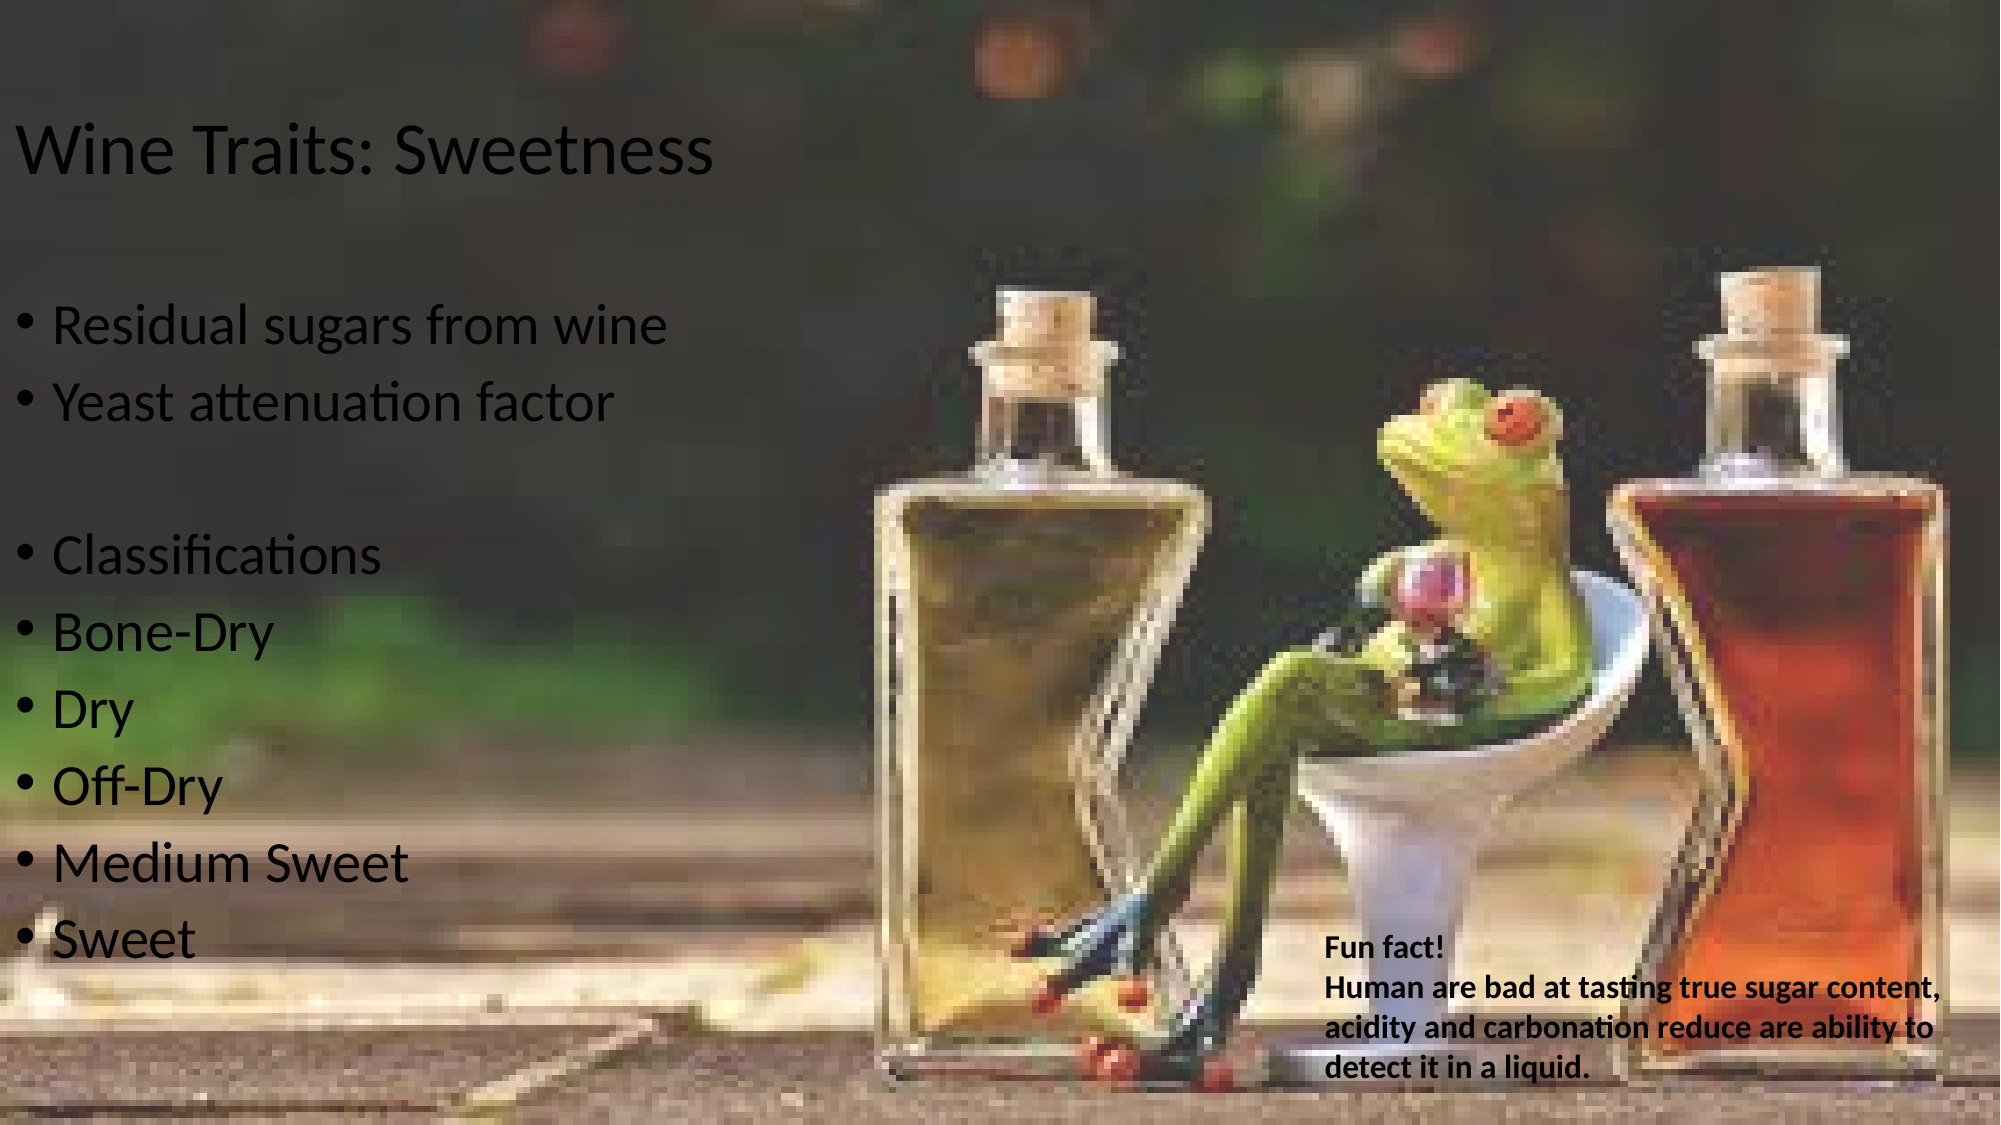

# Wine Traits: Sweetness
Residual sugars from wine
Yeast attenuation factor

Classifications
Bone-Dry
Dry
Off-Dry
Medium Sweet
Sweet

Fun fact!
Human are bad at tasting true sugar content, acidity and carbonation reduce are ability to detect it in a liquid.